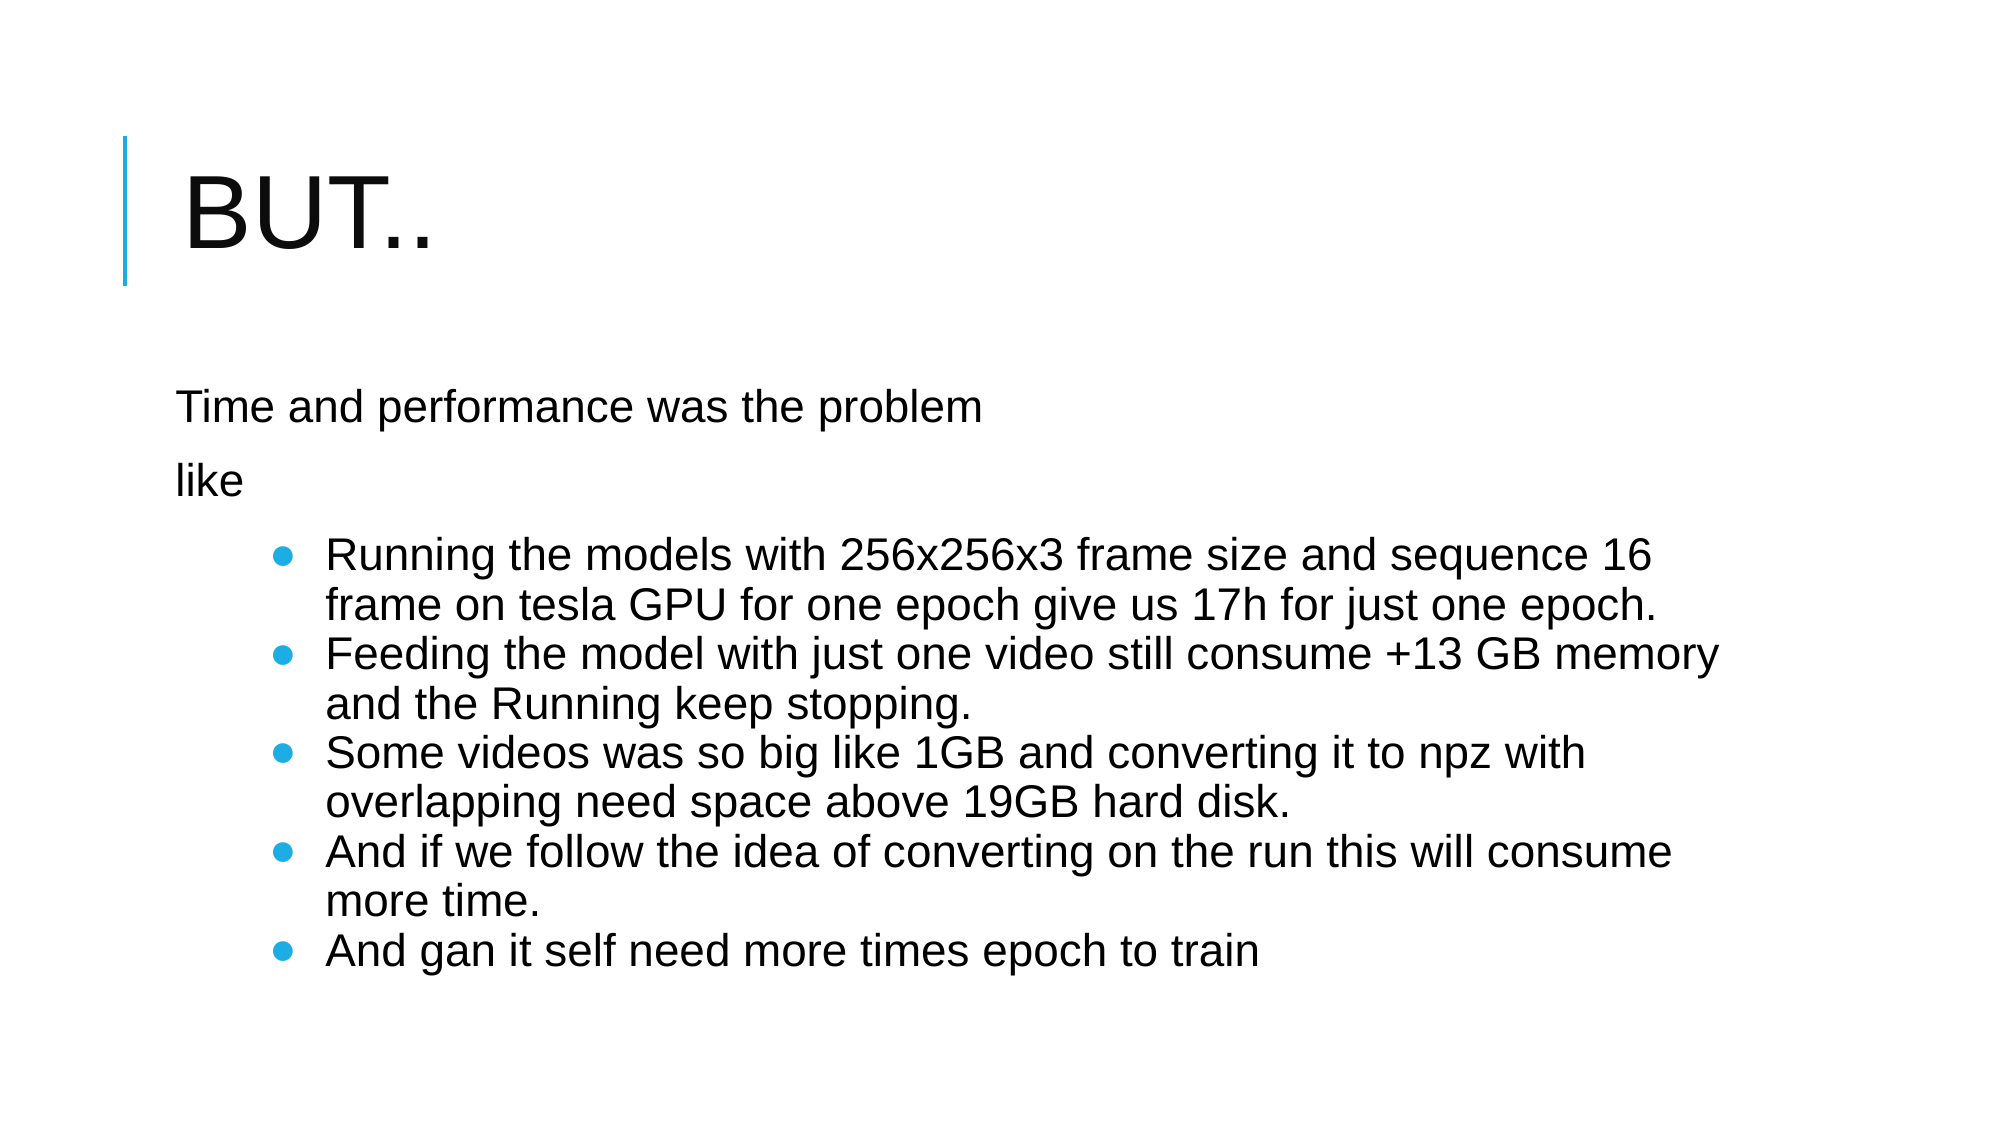

# BUT..
Time and performance was the problem
like
Running the models with 256x256x3 frame size and sequence 16 frame on tesla GPU for one epoch give us 17h for just one epoch.
Feeding the model with just one video still consume +13 GB memory and the Running keep stopping.
Some videos was so big like 1GB and converting it to npz with overlapping need space above 19GB hard disk.
And if we follow the idea of converting on the run this will consume more time.
And gan it self need more times epoch to train